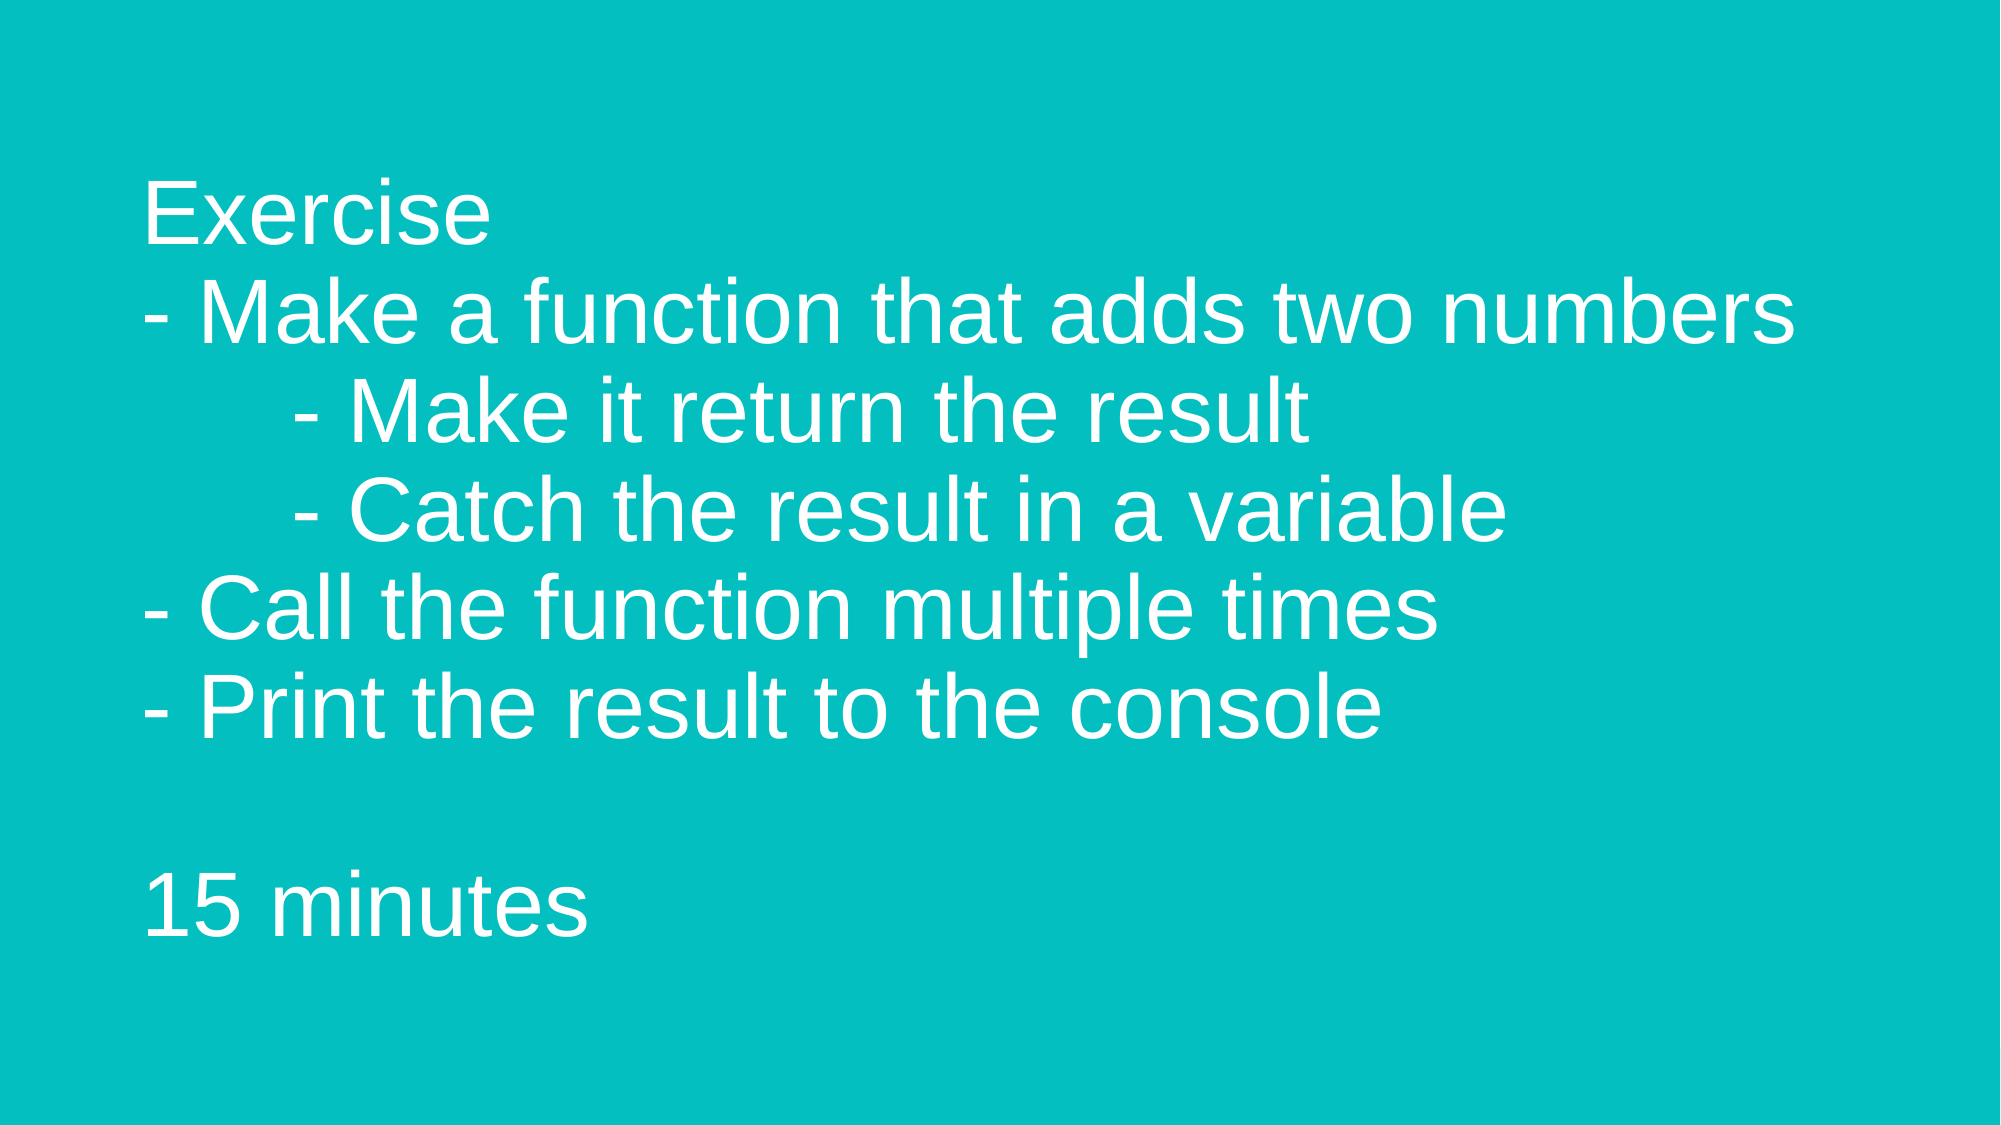

# Exercise - Make a function that adds two numbers - Make it return the result - Catch the result in a variable - Call the function multiple times - Print the result to the console 15 minutes